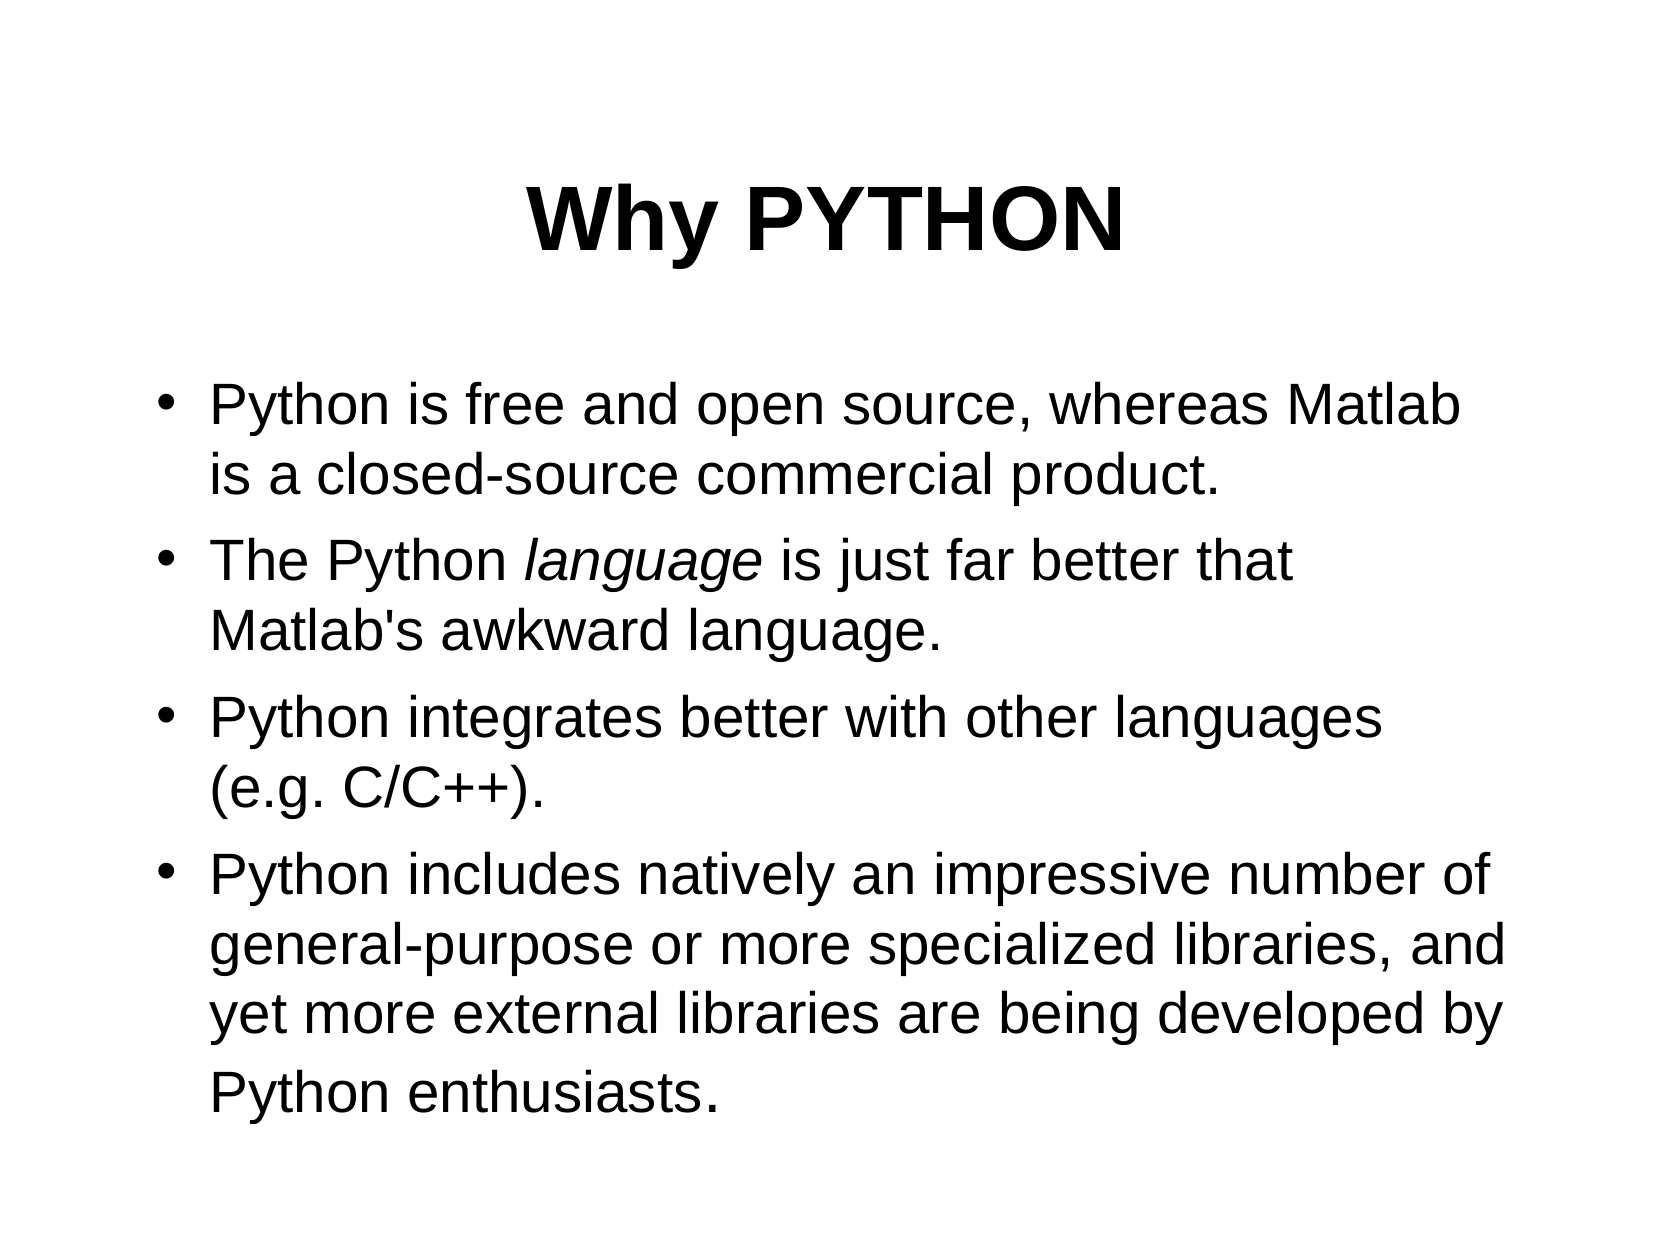

Why PYTHON
Python is free and open source, whereas Matlab is a closed-source commercial product.
The Python language is just far better that Matlab's awkward language.
Python integrates better with other languages (e.g. C/C++).
Python includes natively an impressive number of general-purpose or more specialized libraries, and yet more external libraries are being developed by Python enthusiasts.